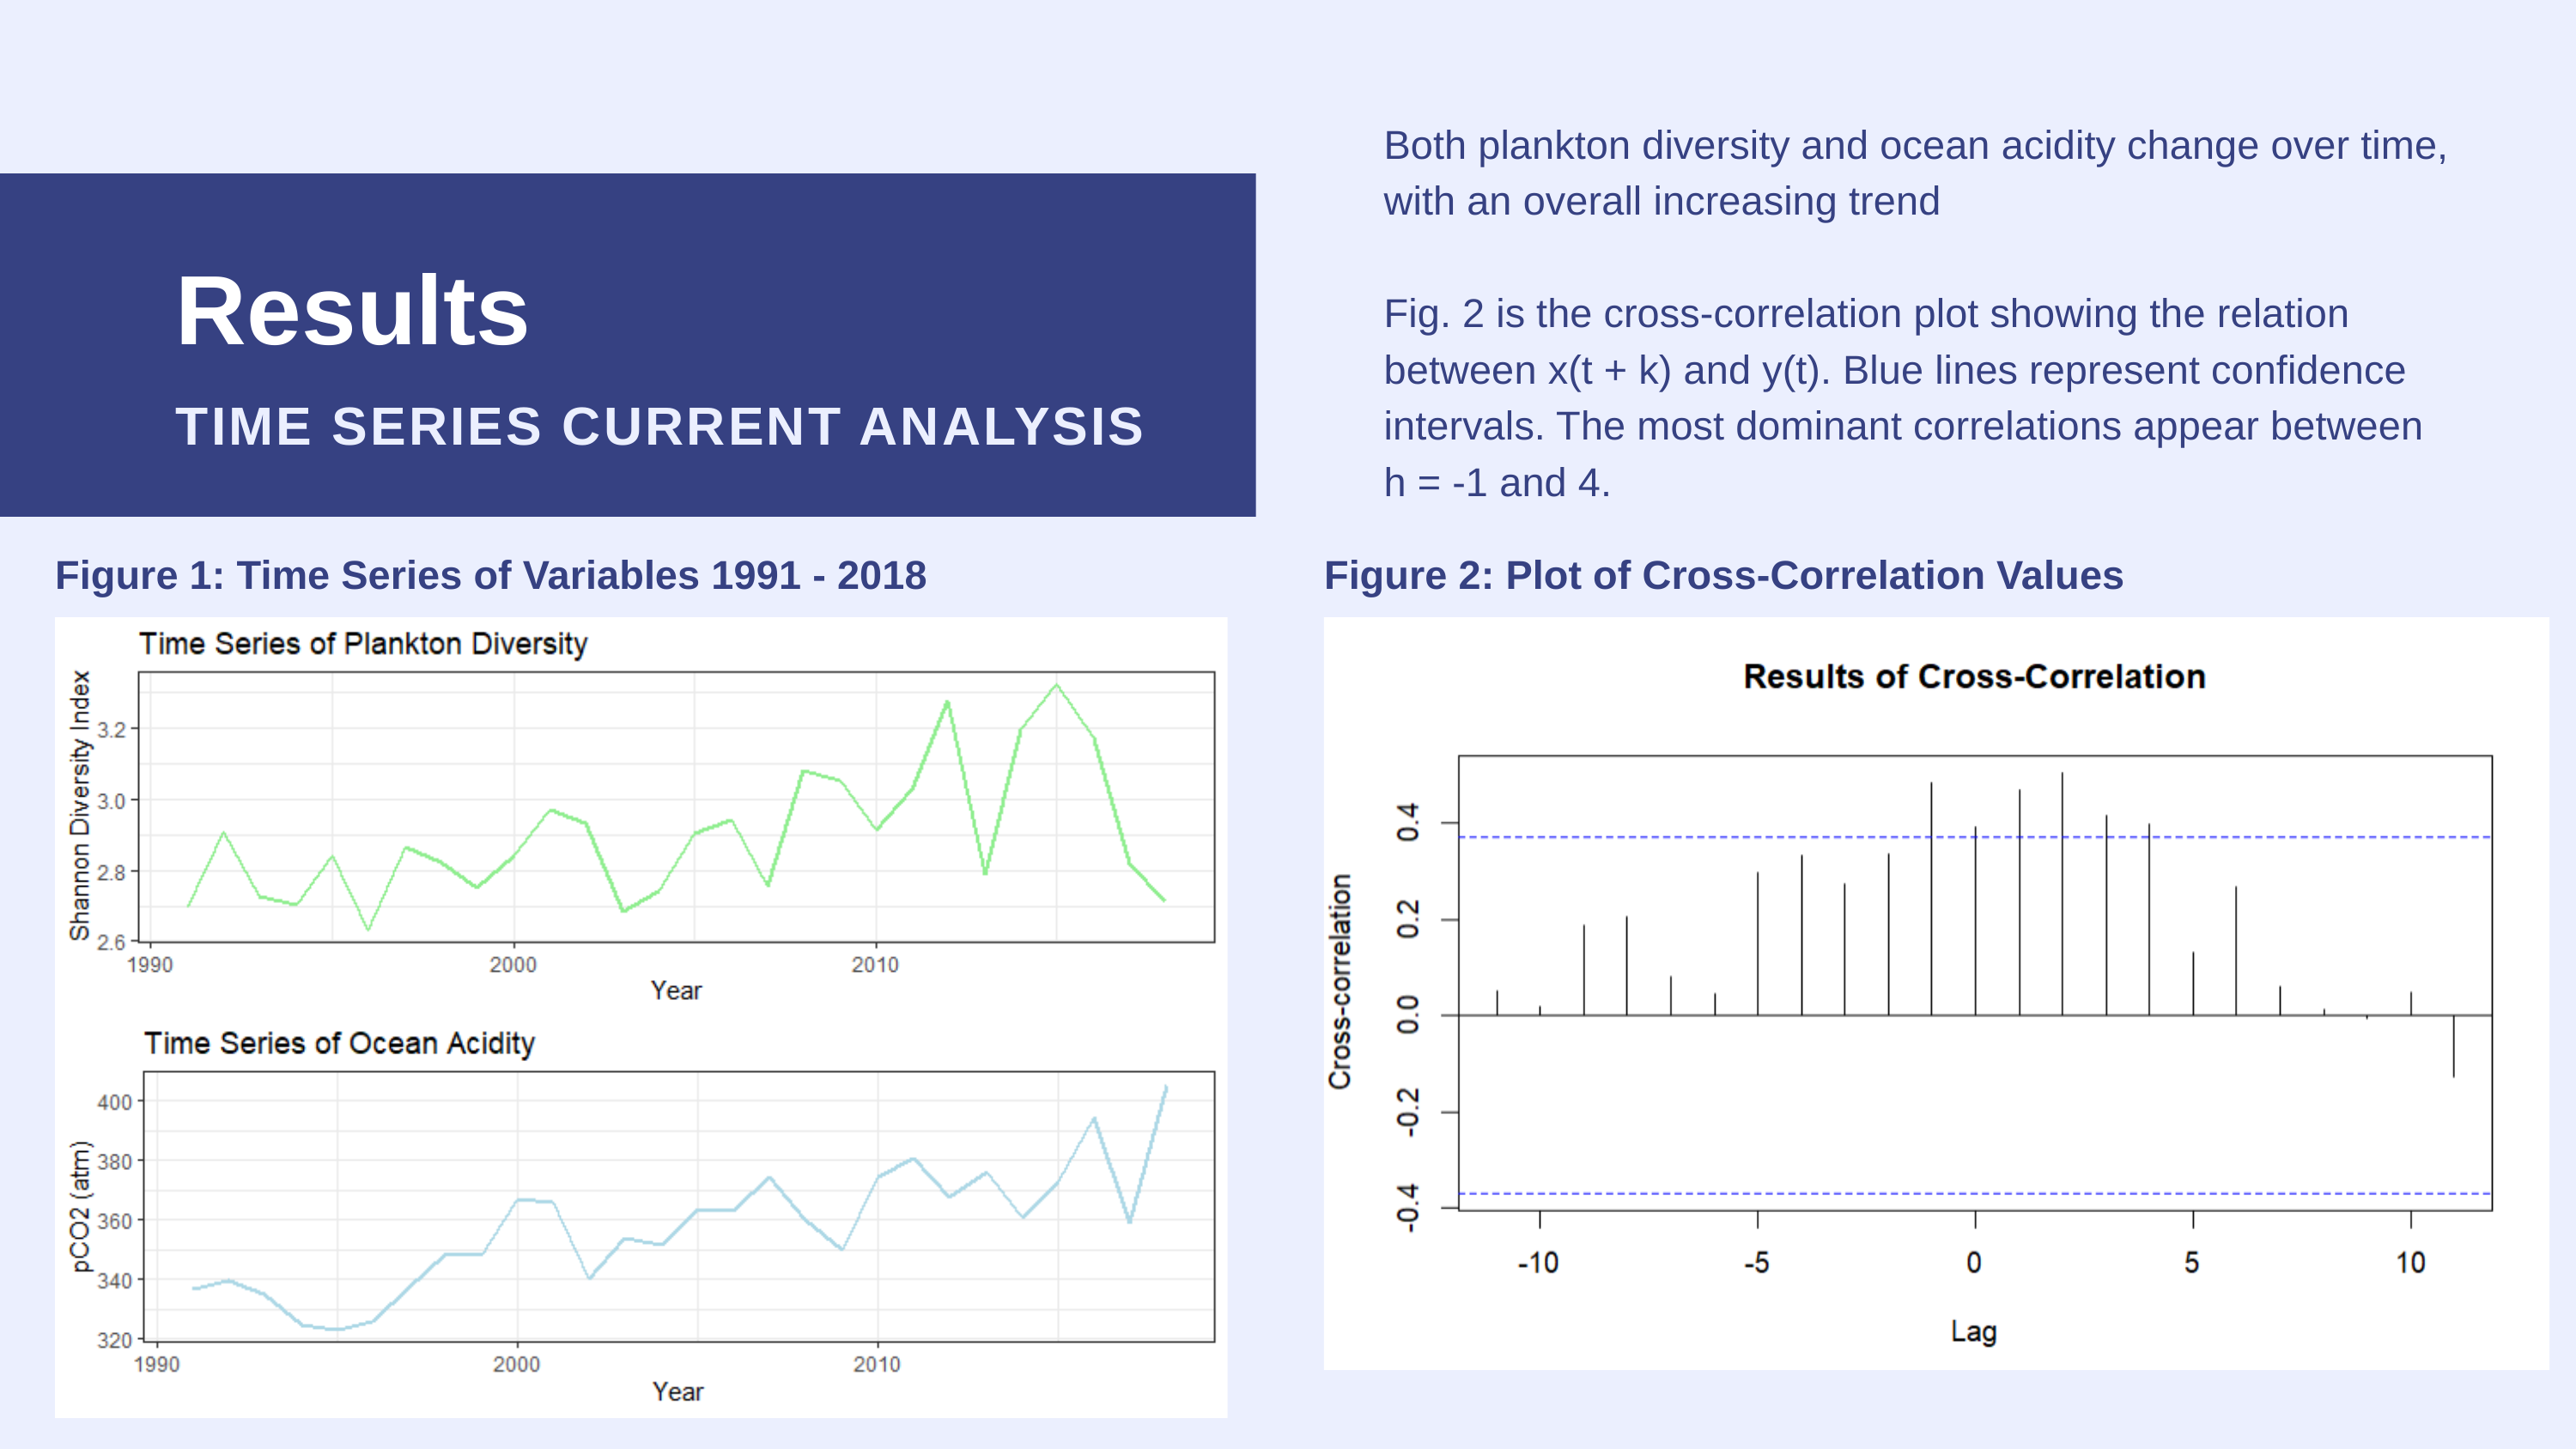

Both plankton diversity and ocean acidity change over time, with an overall increasing trend

Fig. 2 is the cross-correlation plot showing the relation between x(t + k) and y(t). Blue lines represent confidence intervals. The most dominant correlations appear between h = -1 and 4.

Results
TIME SERIES CURRENT ANALYSIS
Figure 1: Time Series of Variables 1991 - 2018
Figure 2: Plot of Cross-Correlation Values